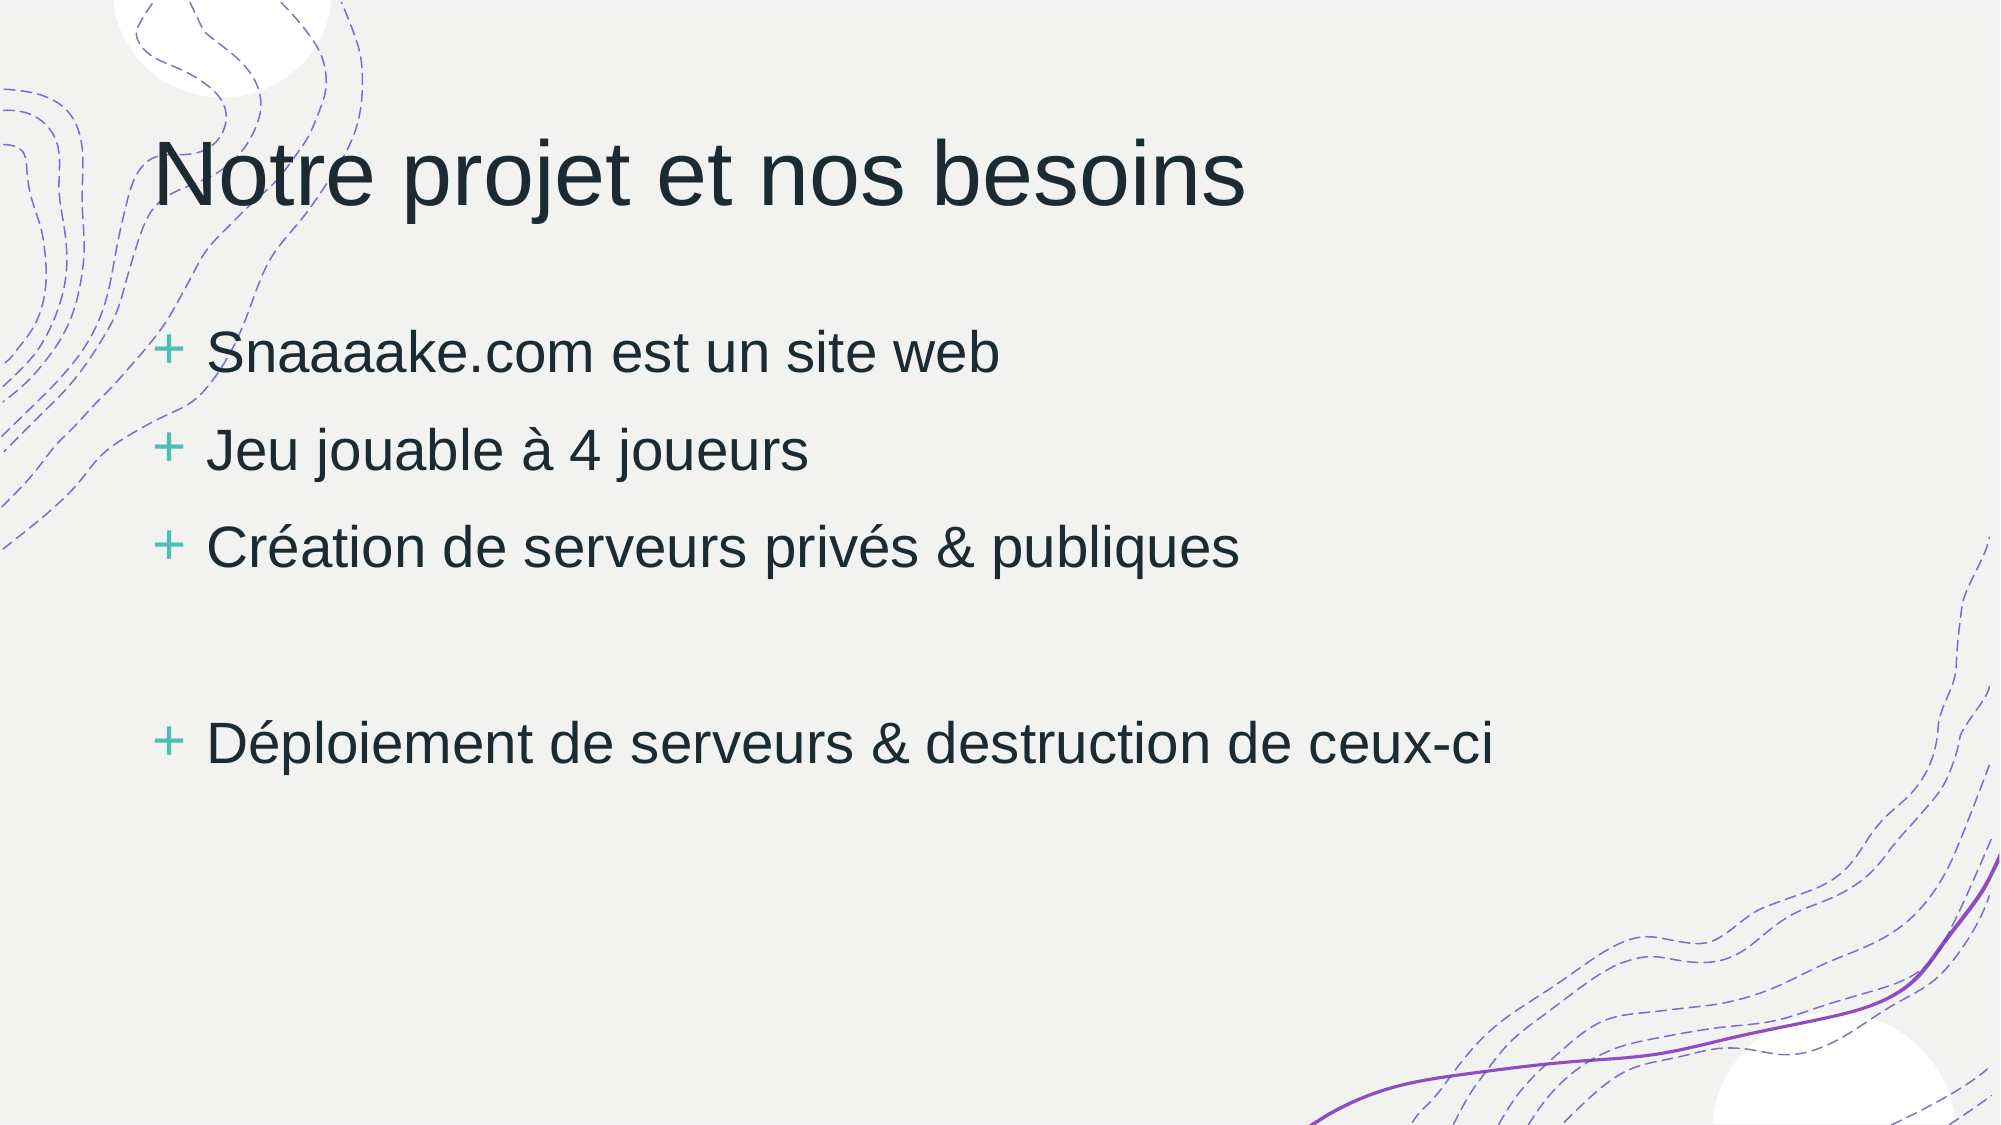

# Notre projet et nos besoins
 Snaaaake.com est un site web
 Jeu jouable à 4 joueurs
 Création de serveurs privés & publiques

 Déploiement de serveurs & destruction de ceux-ci